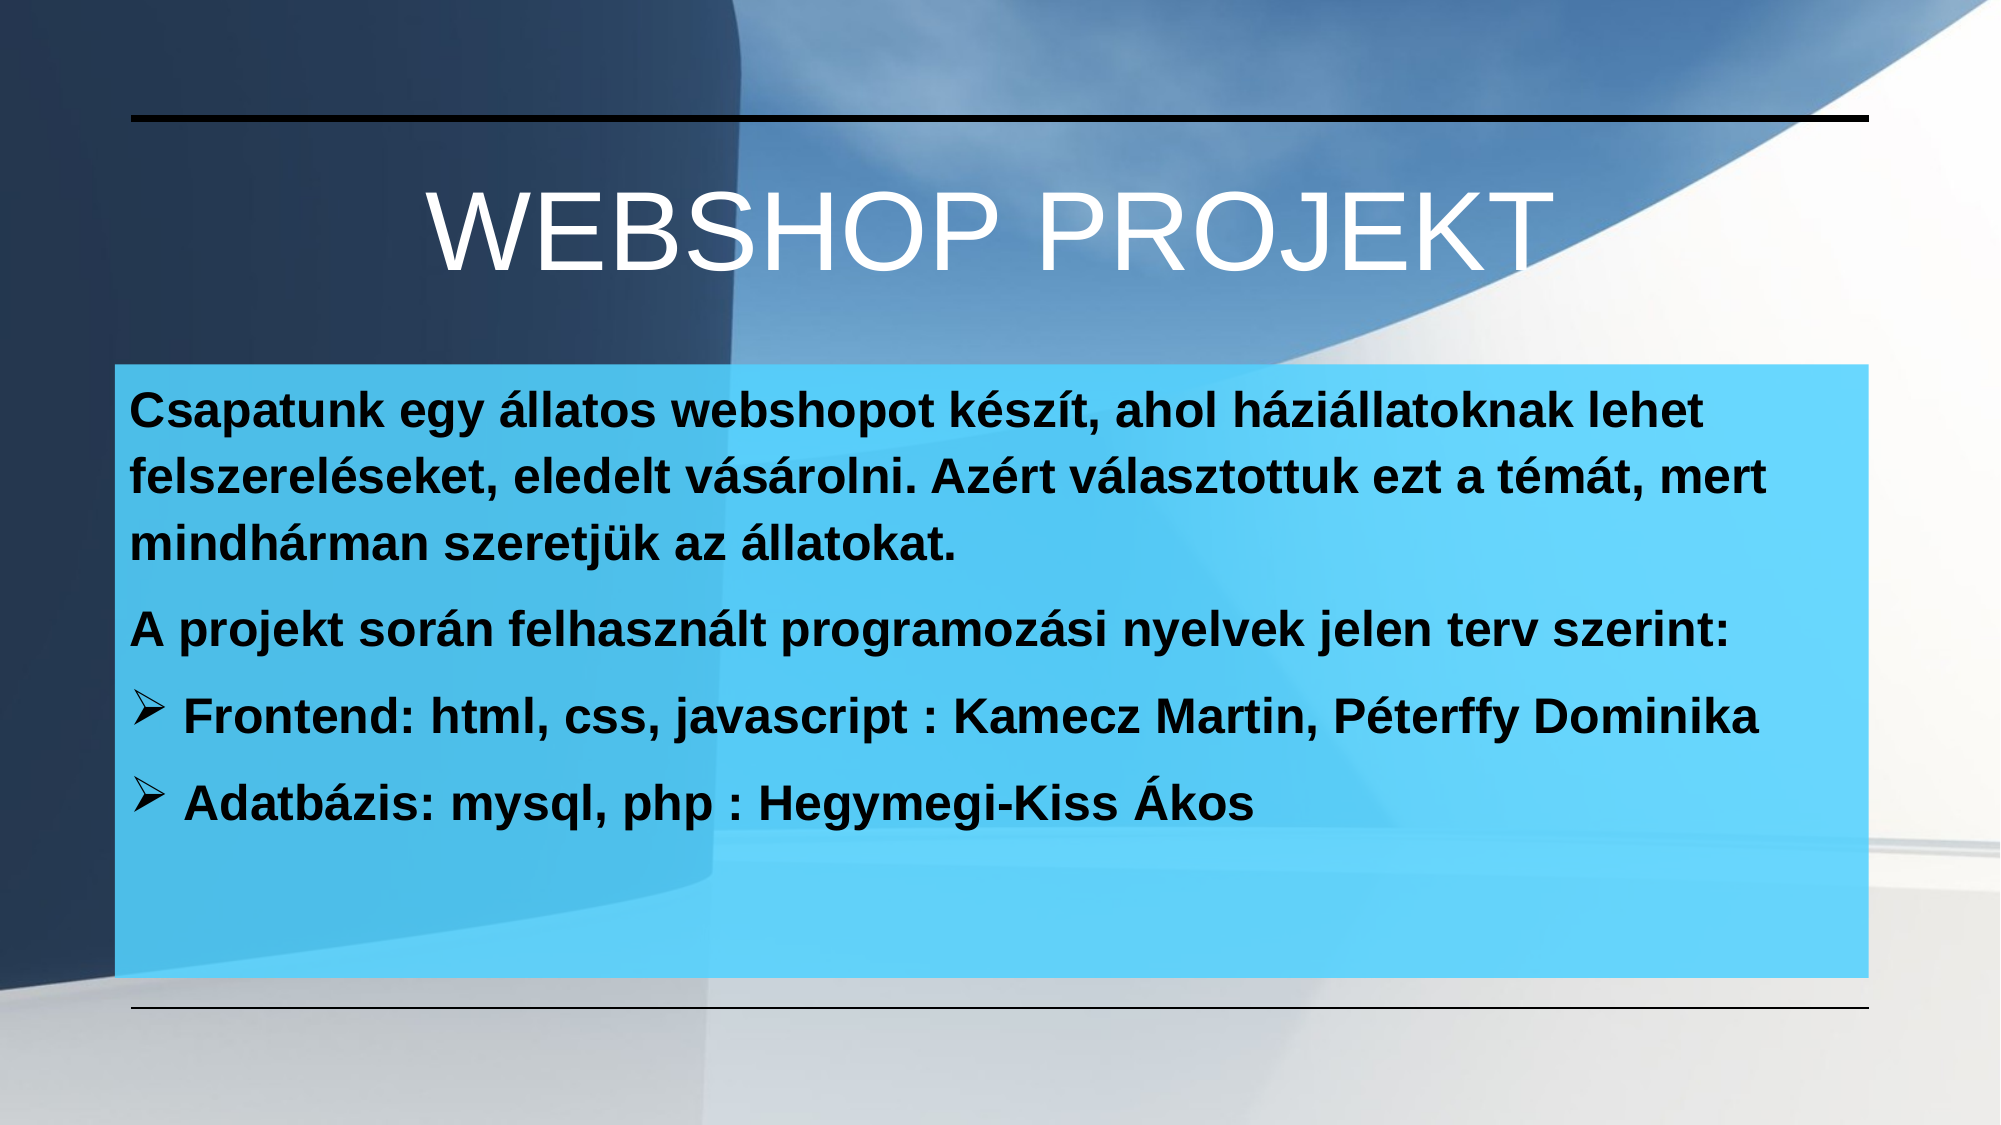

# Webshop projekt
Csapatunk egy állatos webshopot készít, ahol háziállatoknak lehet felszereléseket, eledelt vásárolni. Azért választottuk ezt a témát, mert mindhárman szeretjük az állatokat.
A projekt során felhasznált programozási nyelvek jelen terv szerint:
 Frontend: html, css, javascript : Kamecz Martin, Péterffy Dominika
 Adatbázis: mysql, php : Hegymegi-Kiss Ákos